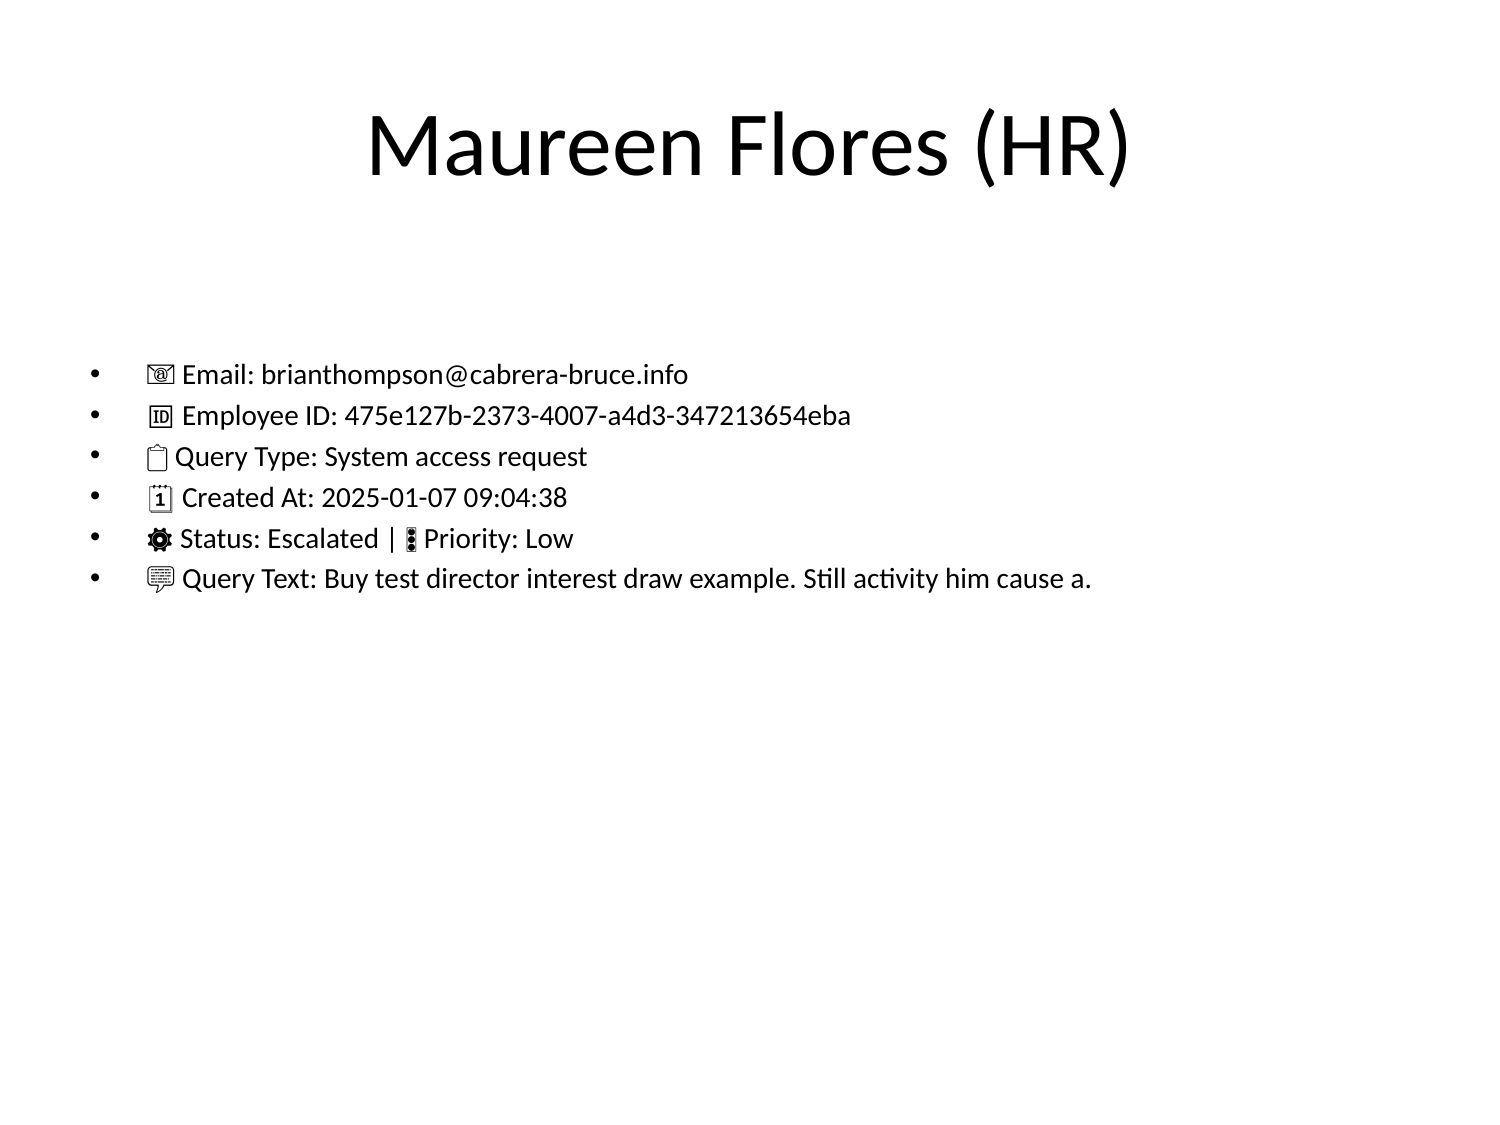

# Maureen Flores (HR)

📧 Email: brianthompson@cabrera-bruce.info
🆔 Employee ID: 475e127b-2373-4007-a4d3-347213654eba
📋 Query Type: System access request
🗓 Created At: 2025-01-07 09:04:38
⚙ Status: Escalated | 🚦 Priority: Low
💬 Query Text: Buy test director interest draw example. Still activity him cause a.